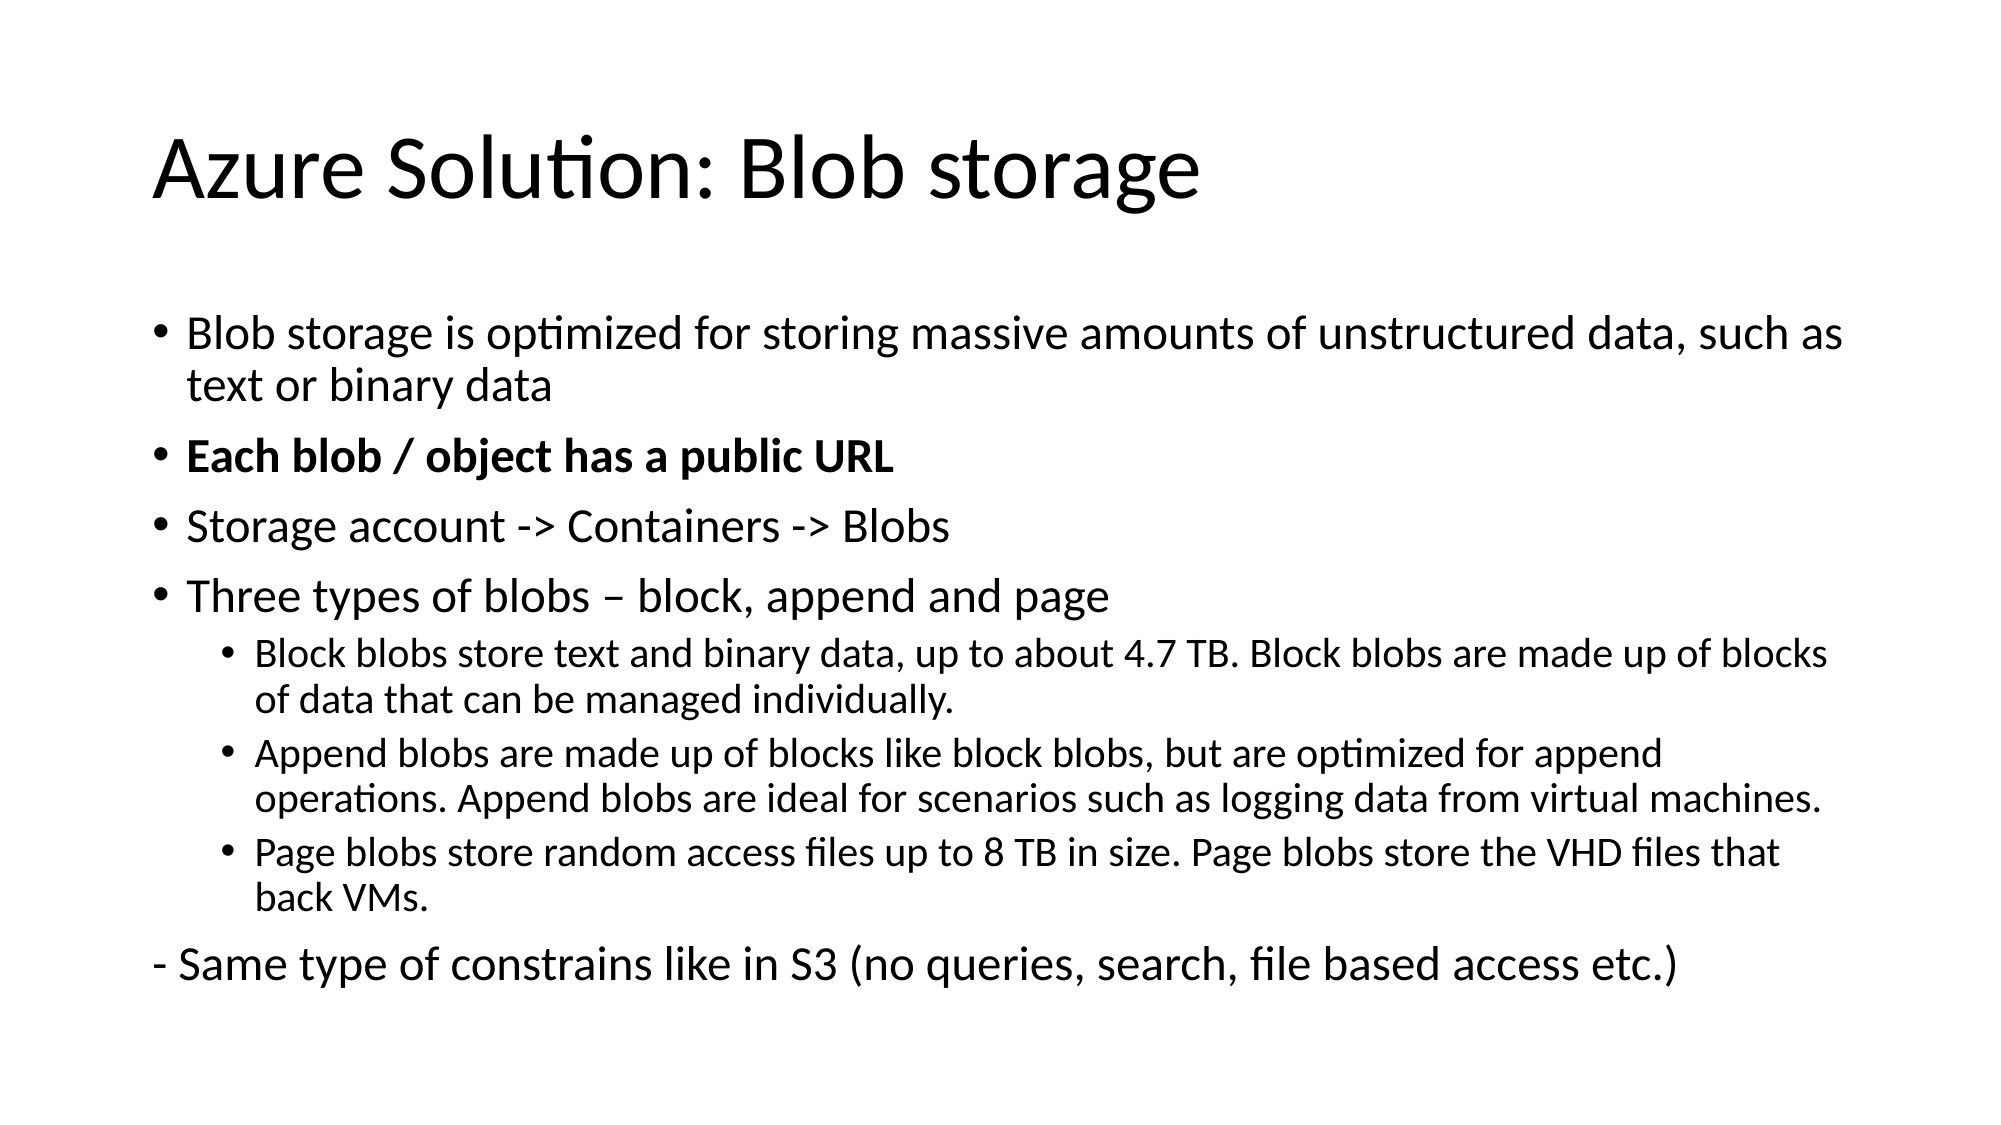

# Azure Solution: Blob storage
Blob storage is optimized for storing massive amounts of unstructured data, such as text or binary data
Each blob / object has a public URL
Storage account -> Containers -> Blobs
Three types of blobs – block, append and page
Block blobs store text and binary data, up to about 4.7 TB. Block blobs are made up of blocks of data that can be managed individually.
Append blobs are made up of blocks like block blobs, but are optimized for append operations. Append blobs are ideal for scenarios such as logging data from virtual machines.
Page blobs store random access files up to 8 TB in size. Page blobs store the VHD files that back VMs.
- Same type of constrains like in S3 (no queries, search, file based access etc.)